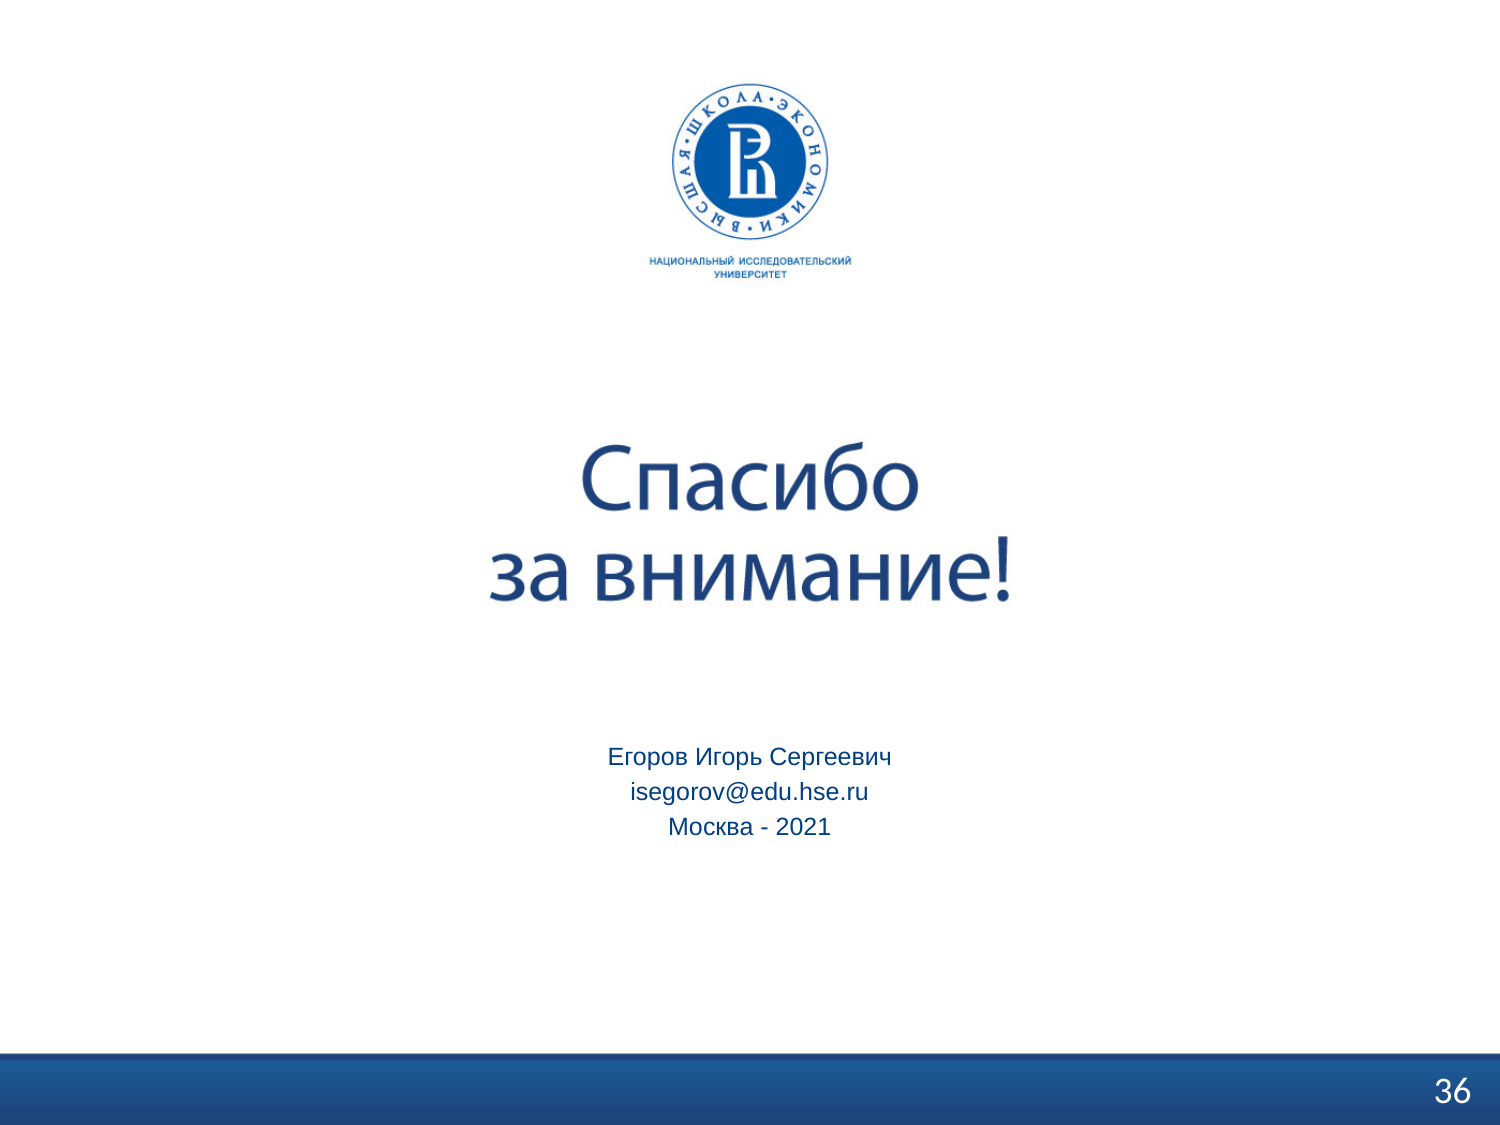

Егоров Игорь Сергеевич
isegorov@edu.hse.ru
Москва - 2021
36